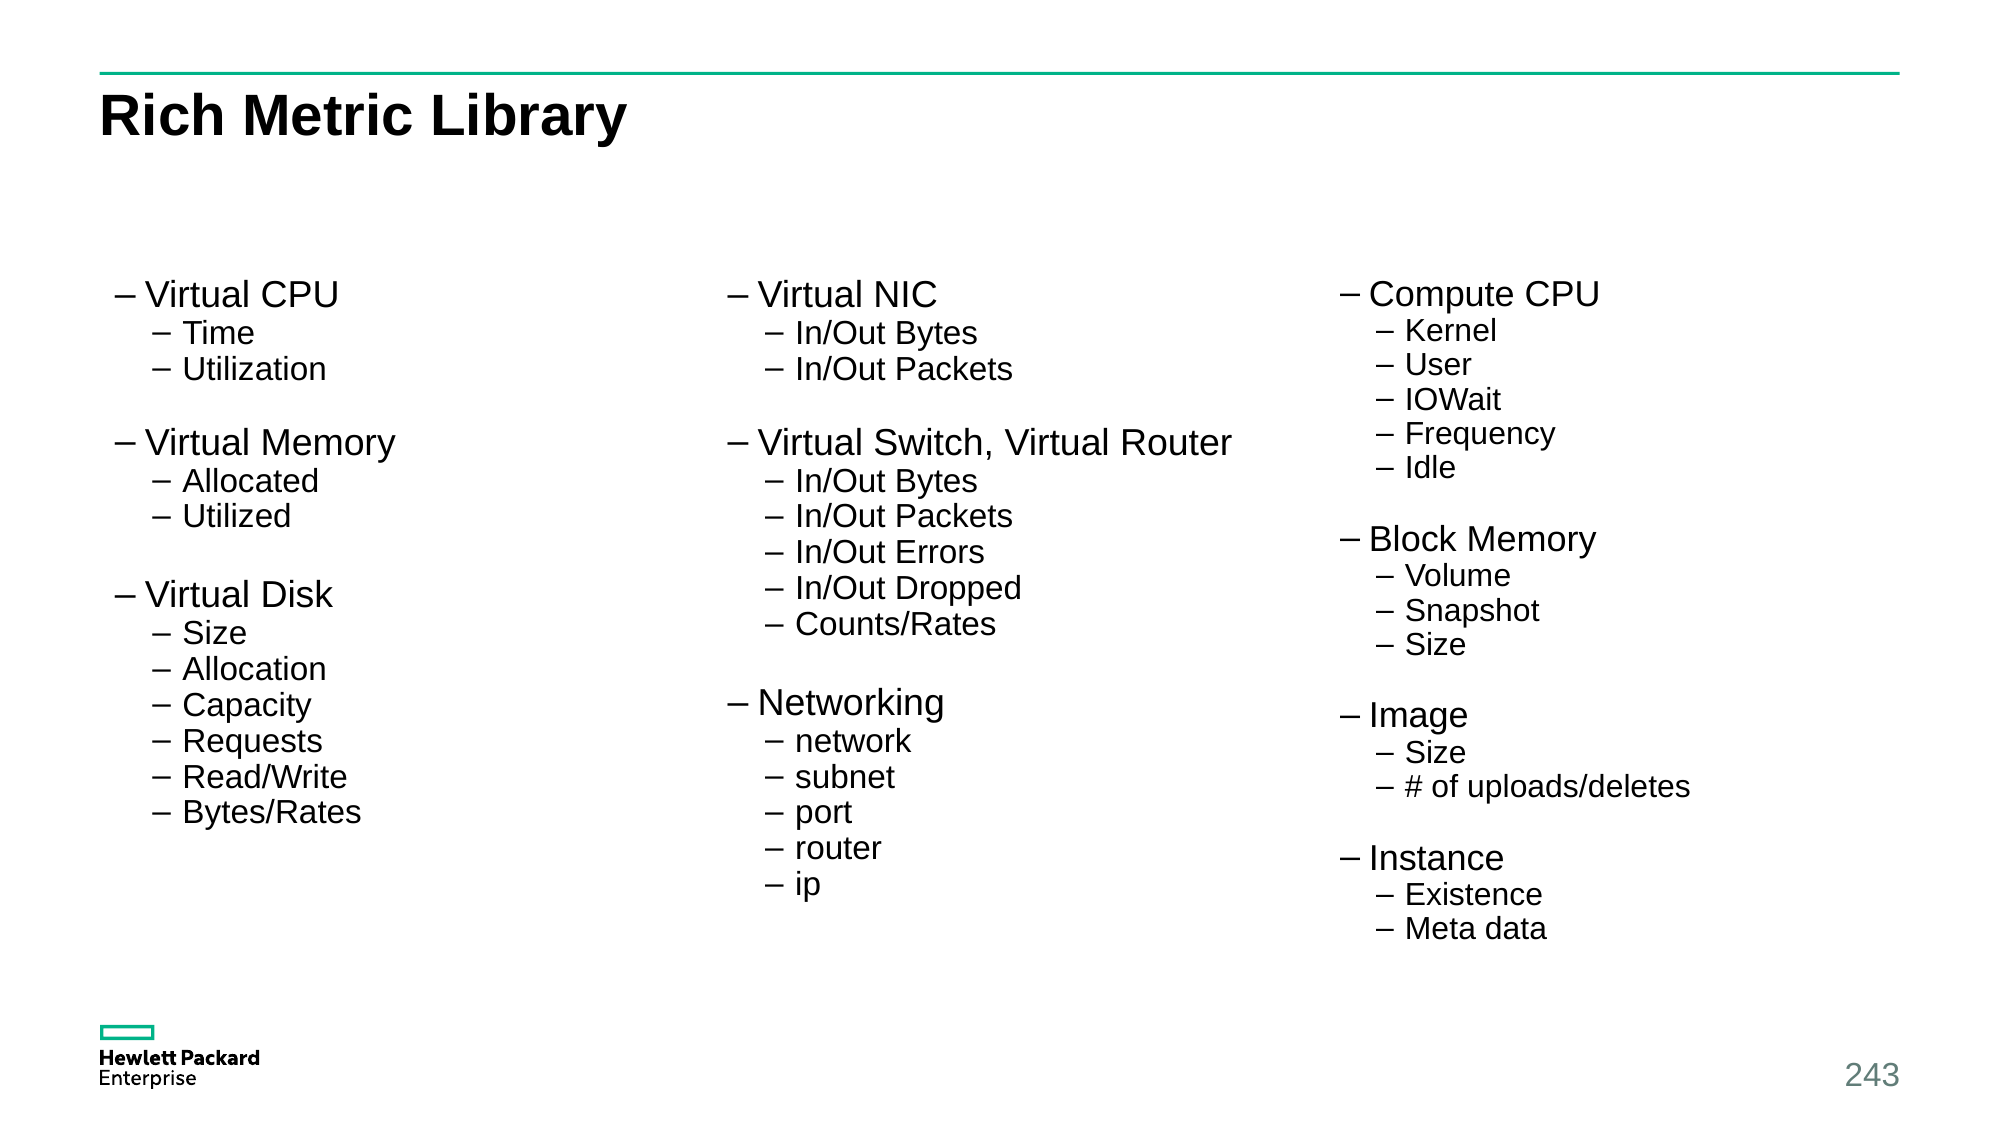

# Rich Metric Library
Virtual CPU
Time
Utilization

Virtual Memory
Allocated
Utilized

Virtual Disk
Size
Allocation
Capacity
Requests
Read/Write
Bytes/Rates
Virtual NIC
In/Out Bytes
In/Out Packets

Virtual Switch, Virtual Router
In/Out Bytes
In/Out Packets
In/Out Errors
In/Out Dropped
Counts/Rates

Networking
network
subnet
port
router
ip
Compute CPU
Kernel
User
IOWait
Frequency
Idle

Block Memory
Volume
Snapshot
Size

Image
Size
# of uploads/deletes

Instance
Existence
Meta data

243